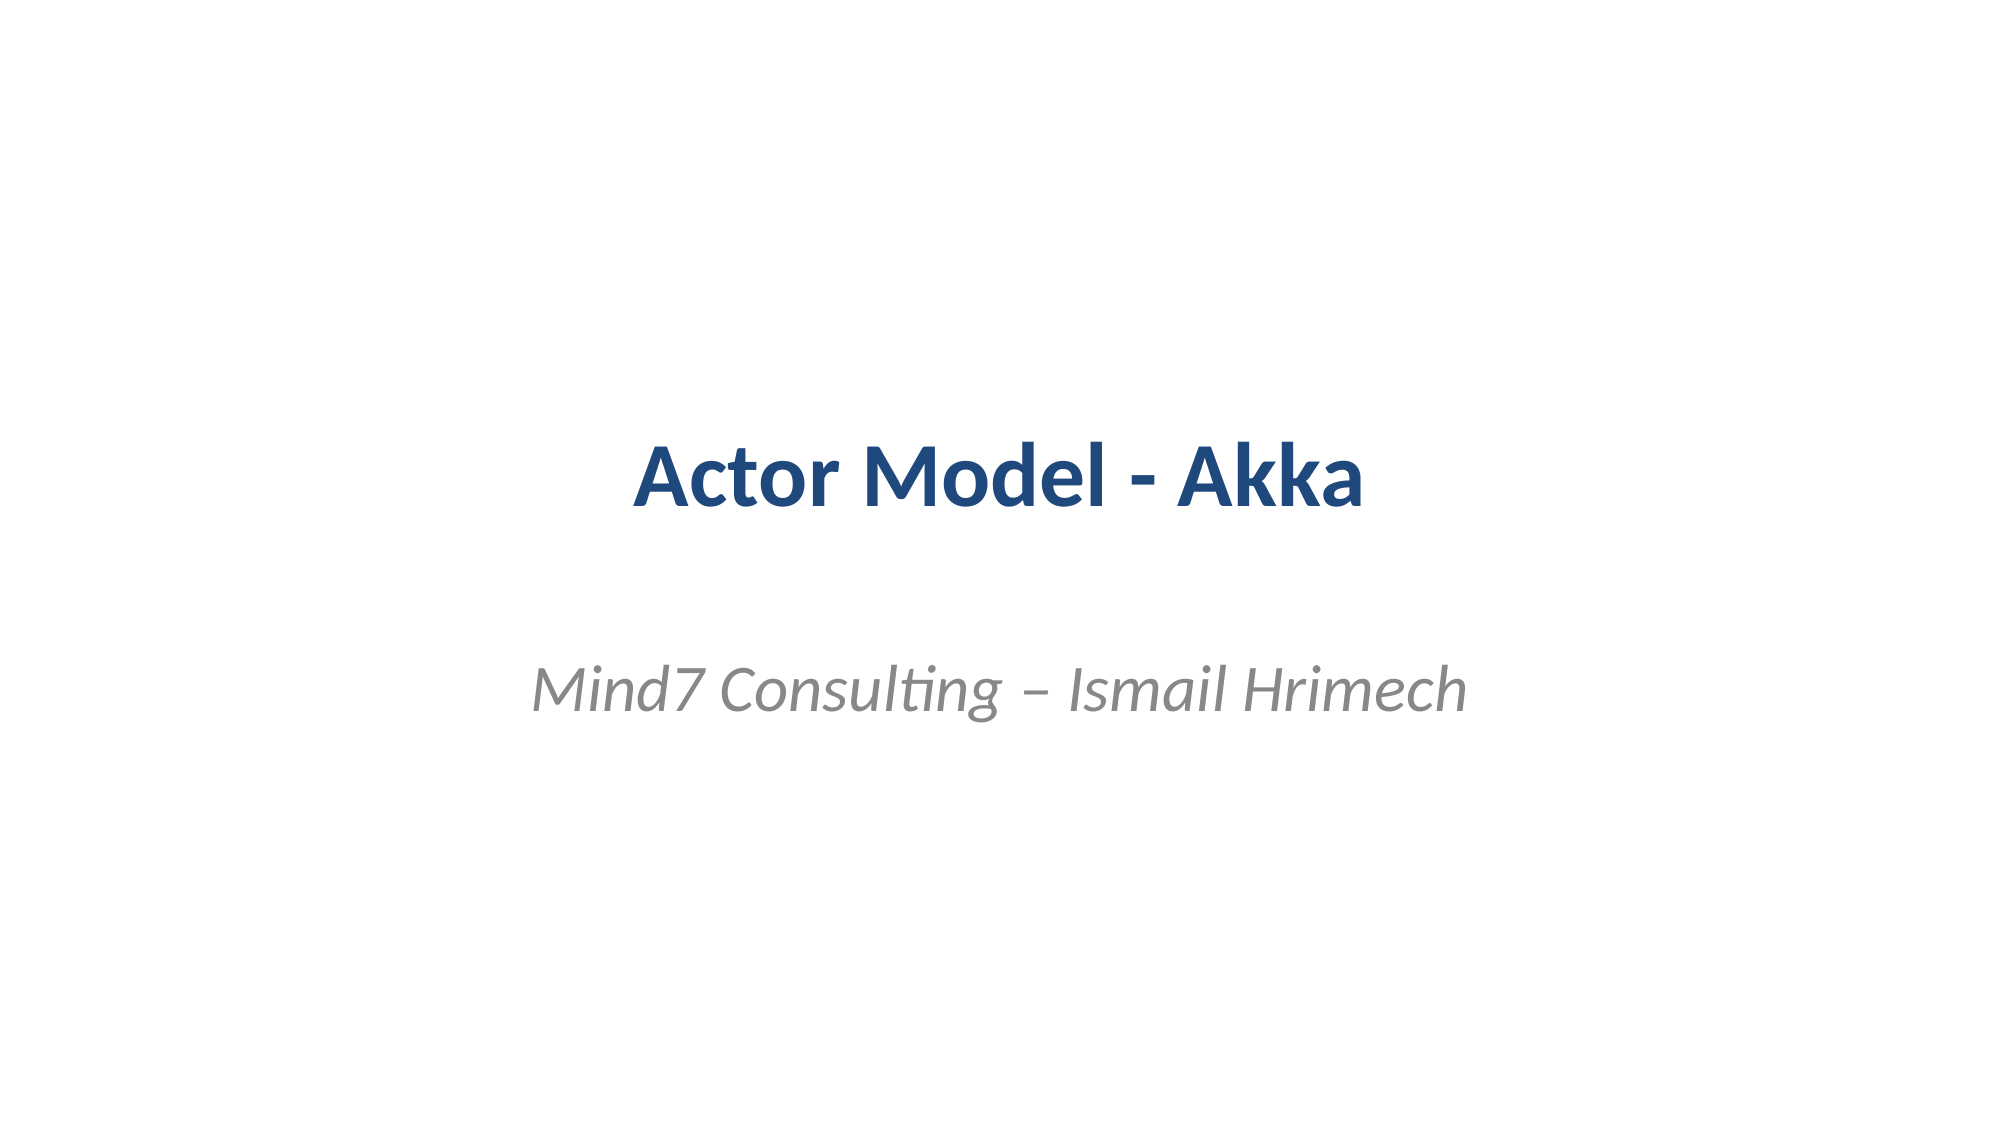

# Actor Model - Akka
Mind7 Consulting – Ismail Hrimech